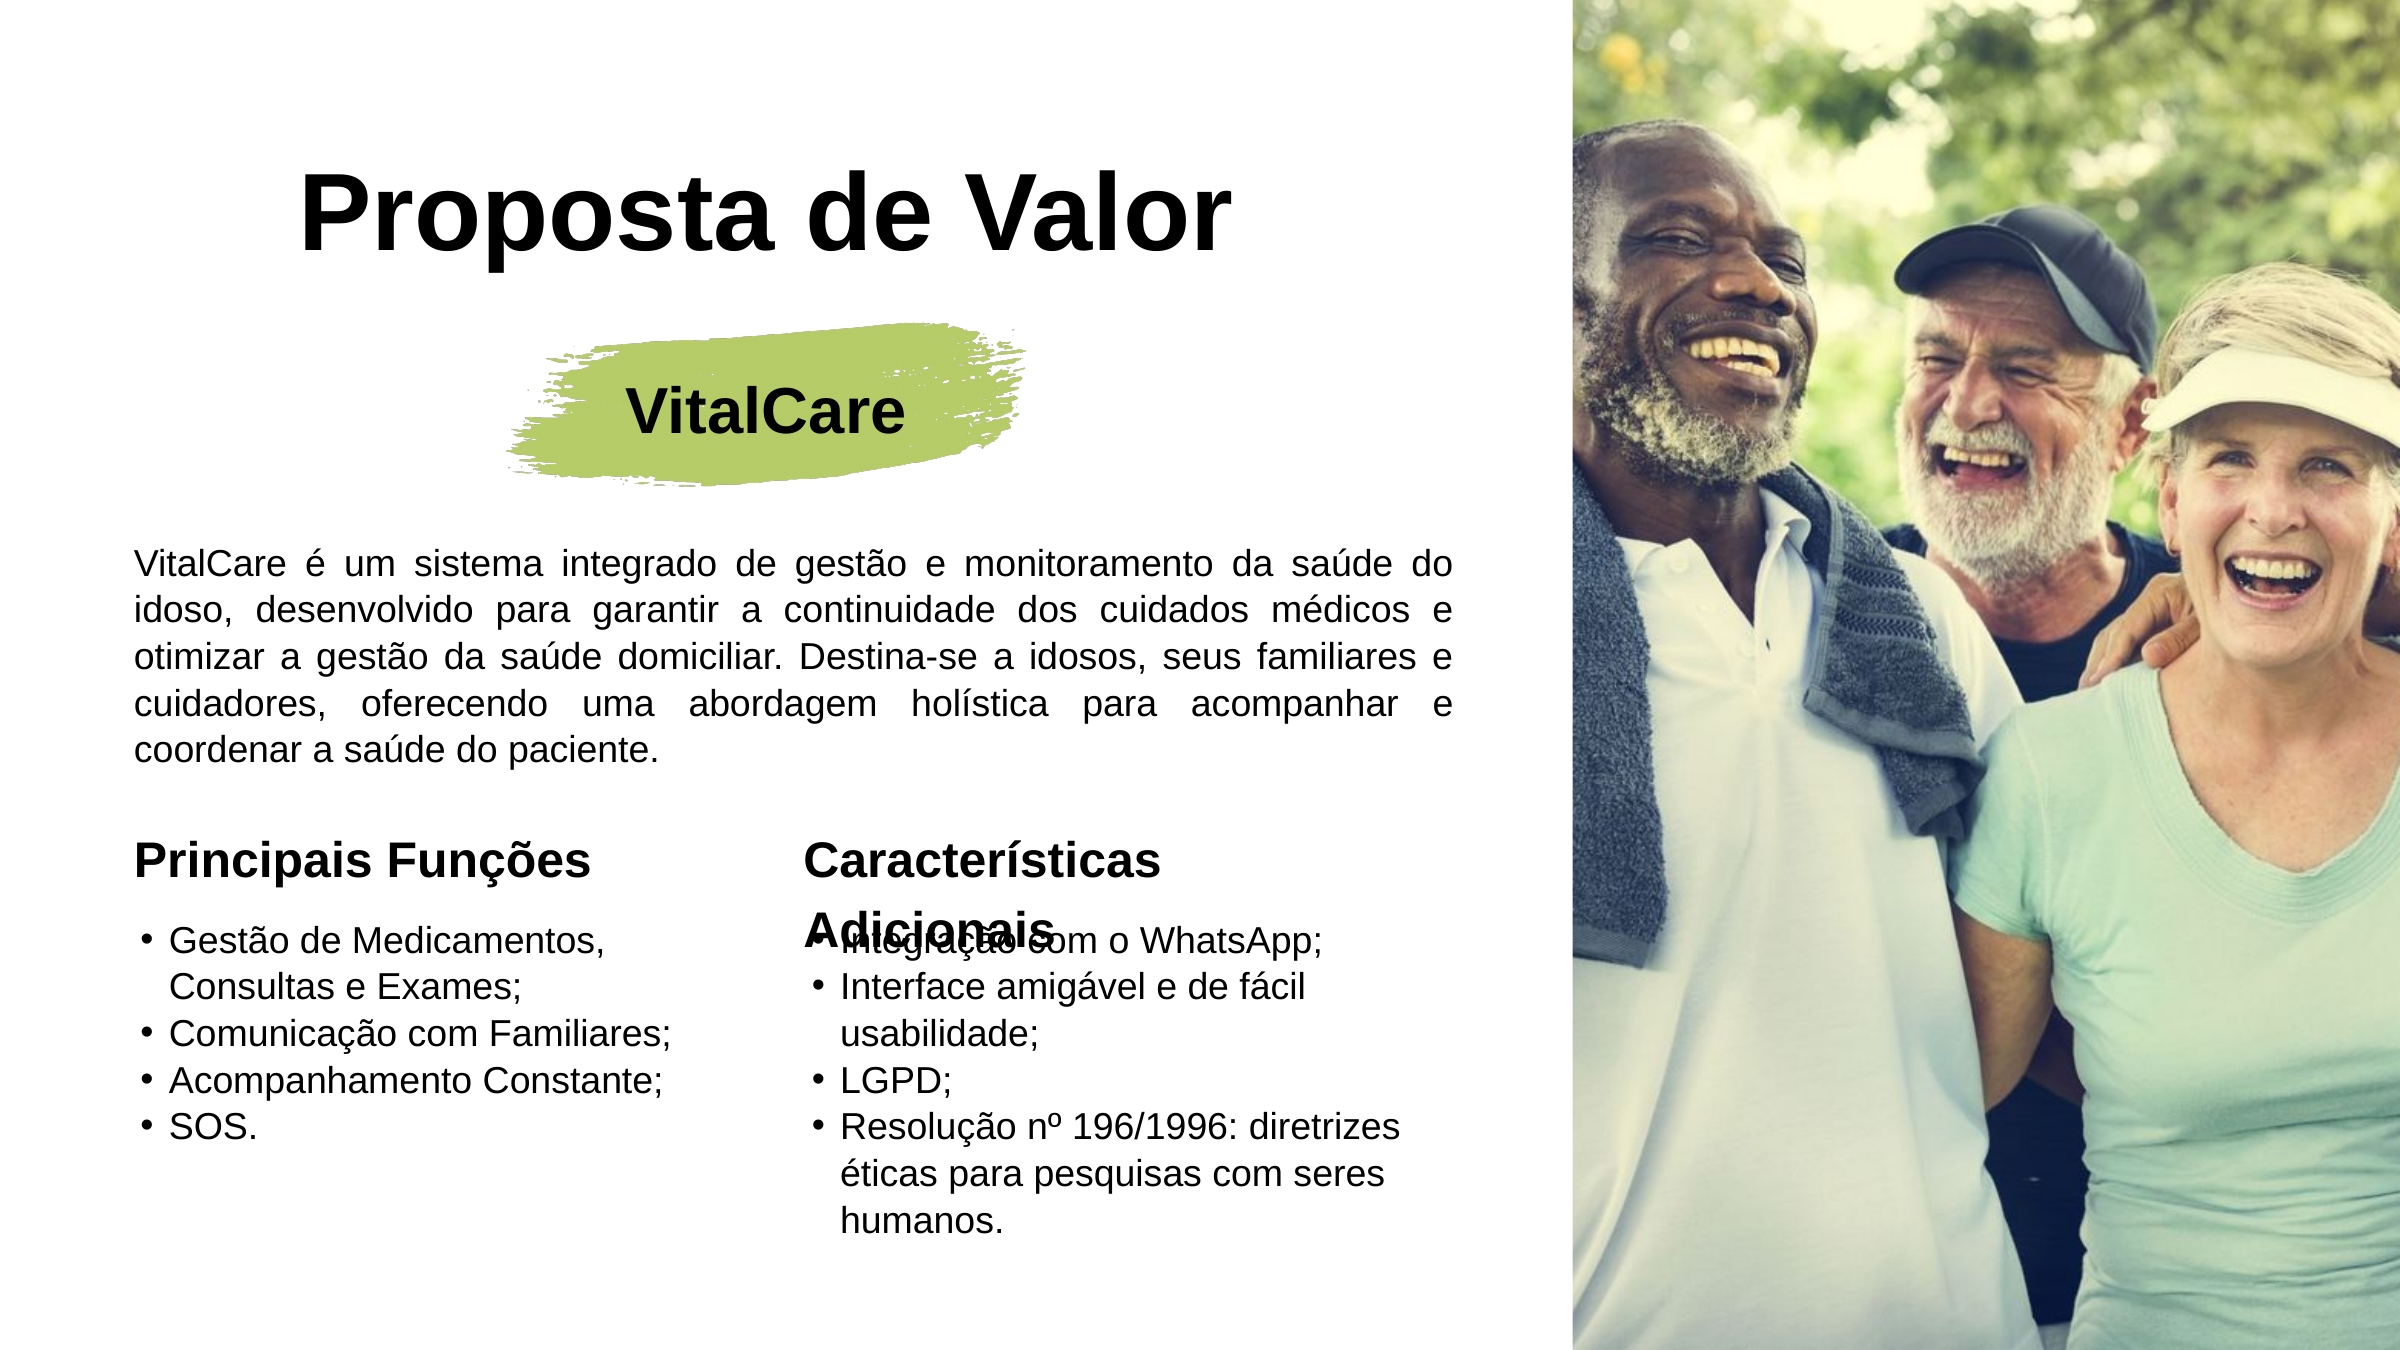

Proposta de Valor

VitalCare
VitalCare é um sistema integrado de gestão e monitoramento da saúde do idoso, desenvolvido para garantir a continuidade dos cuidados médicos e otimizar a gestão da saúde domiciliar. Destina-se a idosos, seus familiares e cuidadores, oferecendo uma abordagem holística para acompanhar e coordenar a saúde do paciente.
Principais Funções
Características Adicionais
Gestão de Medicamentos, Consultas e Exames;
Comunicação com Familiares;
Acompanhamento Constante;
SOS.
Integração com o WhatsApp;
Interface amigável e de fácil usabilidade;
LGPD;
Resolução nº 196/1996: diretrizes éticas para pesquisas com seres humanos.